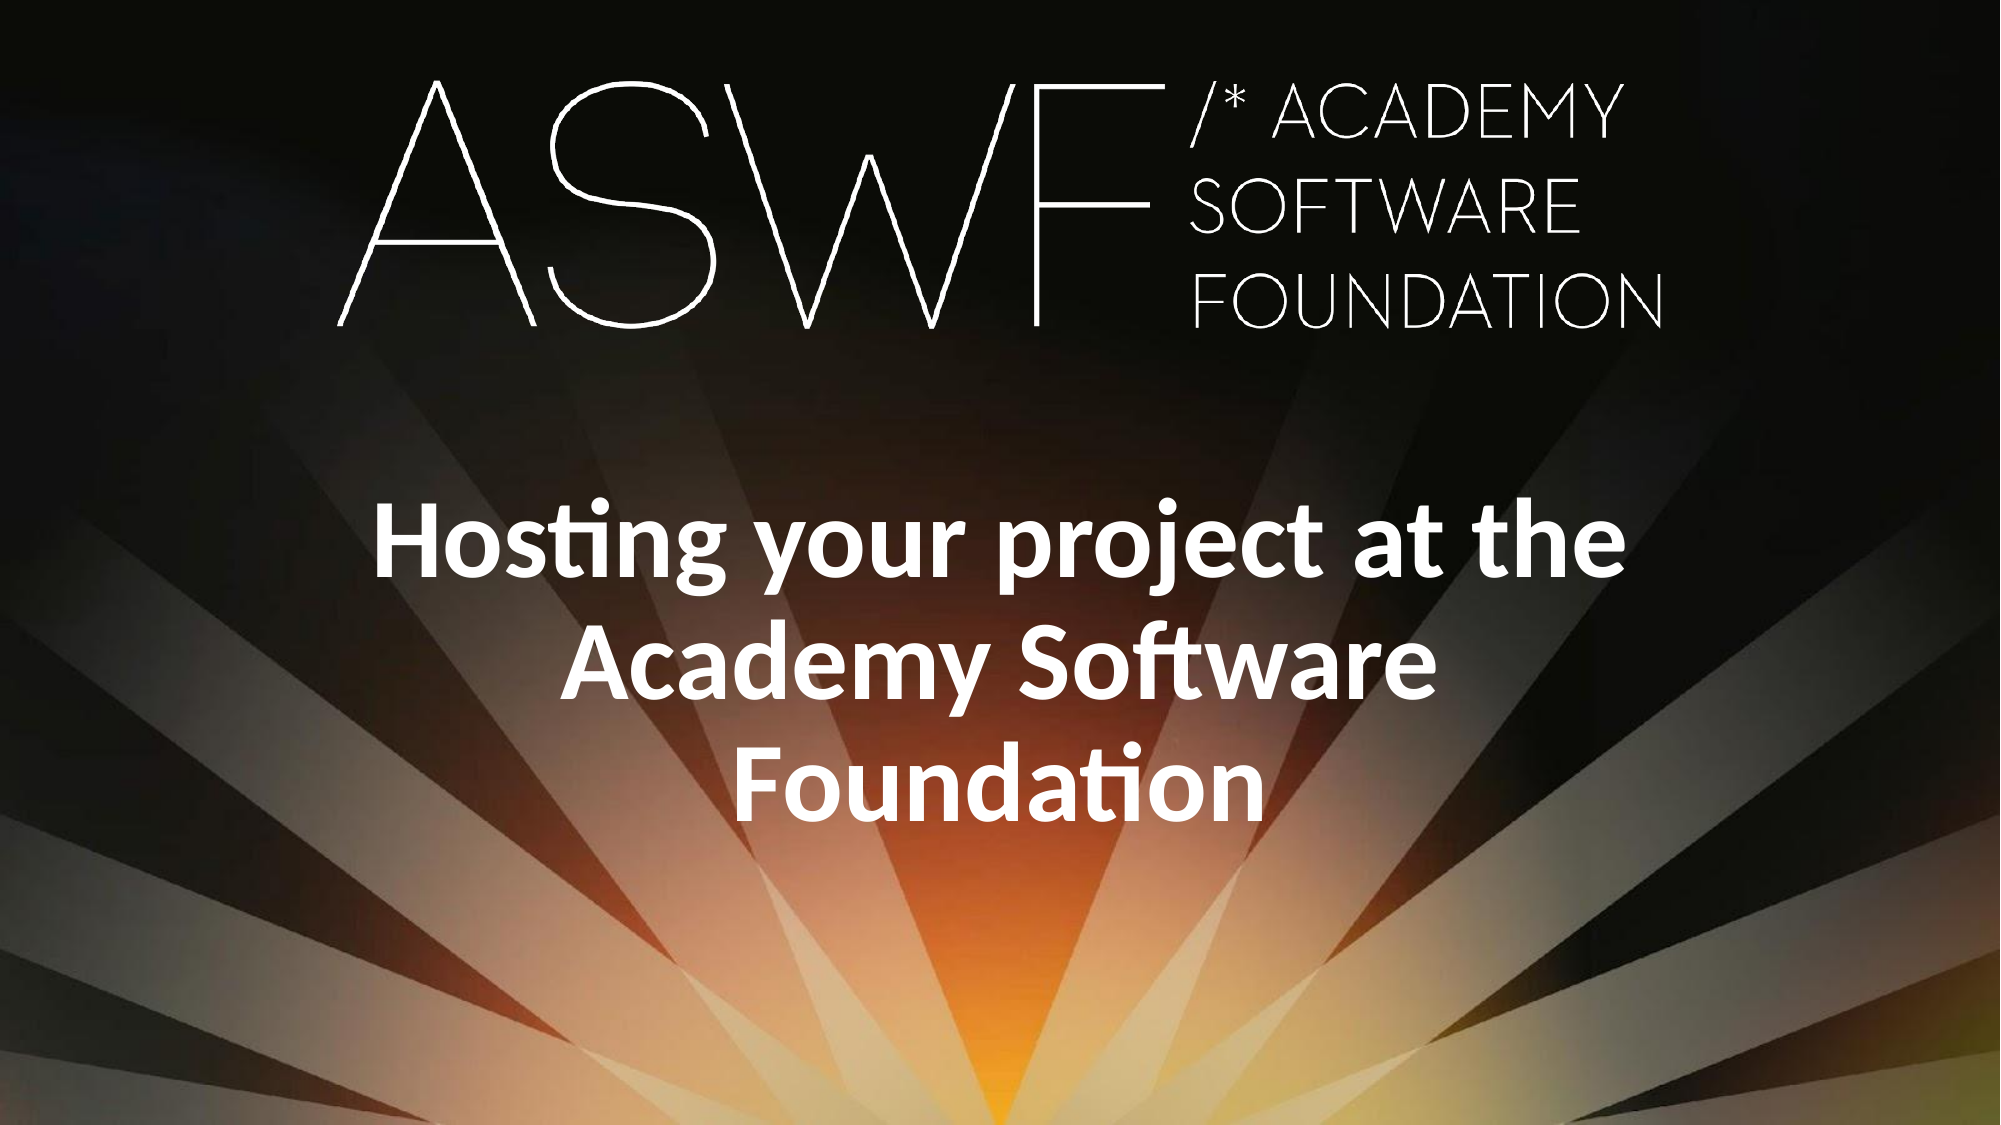

# Hosting your project at the
Academy Software Foundation